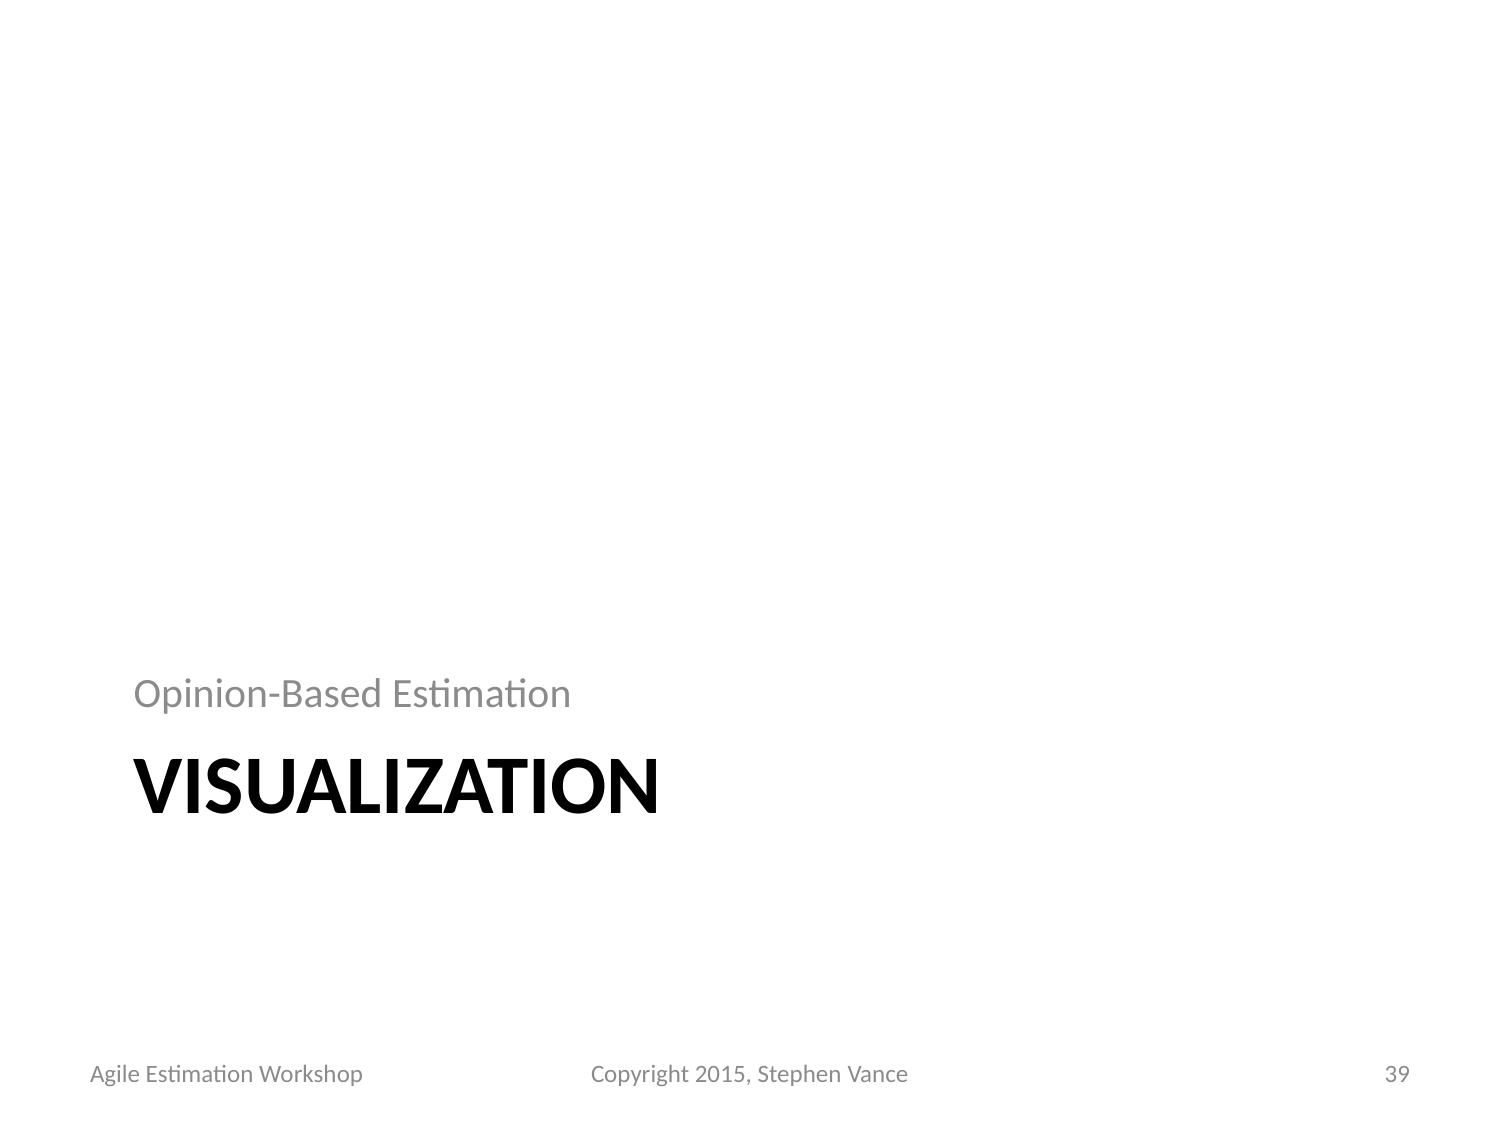

Opinion-Based Estimation
# Visualization
Agile Estimation Workshop
Copyright 2015, Stephen Vance
39